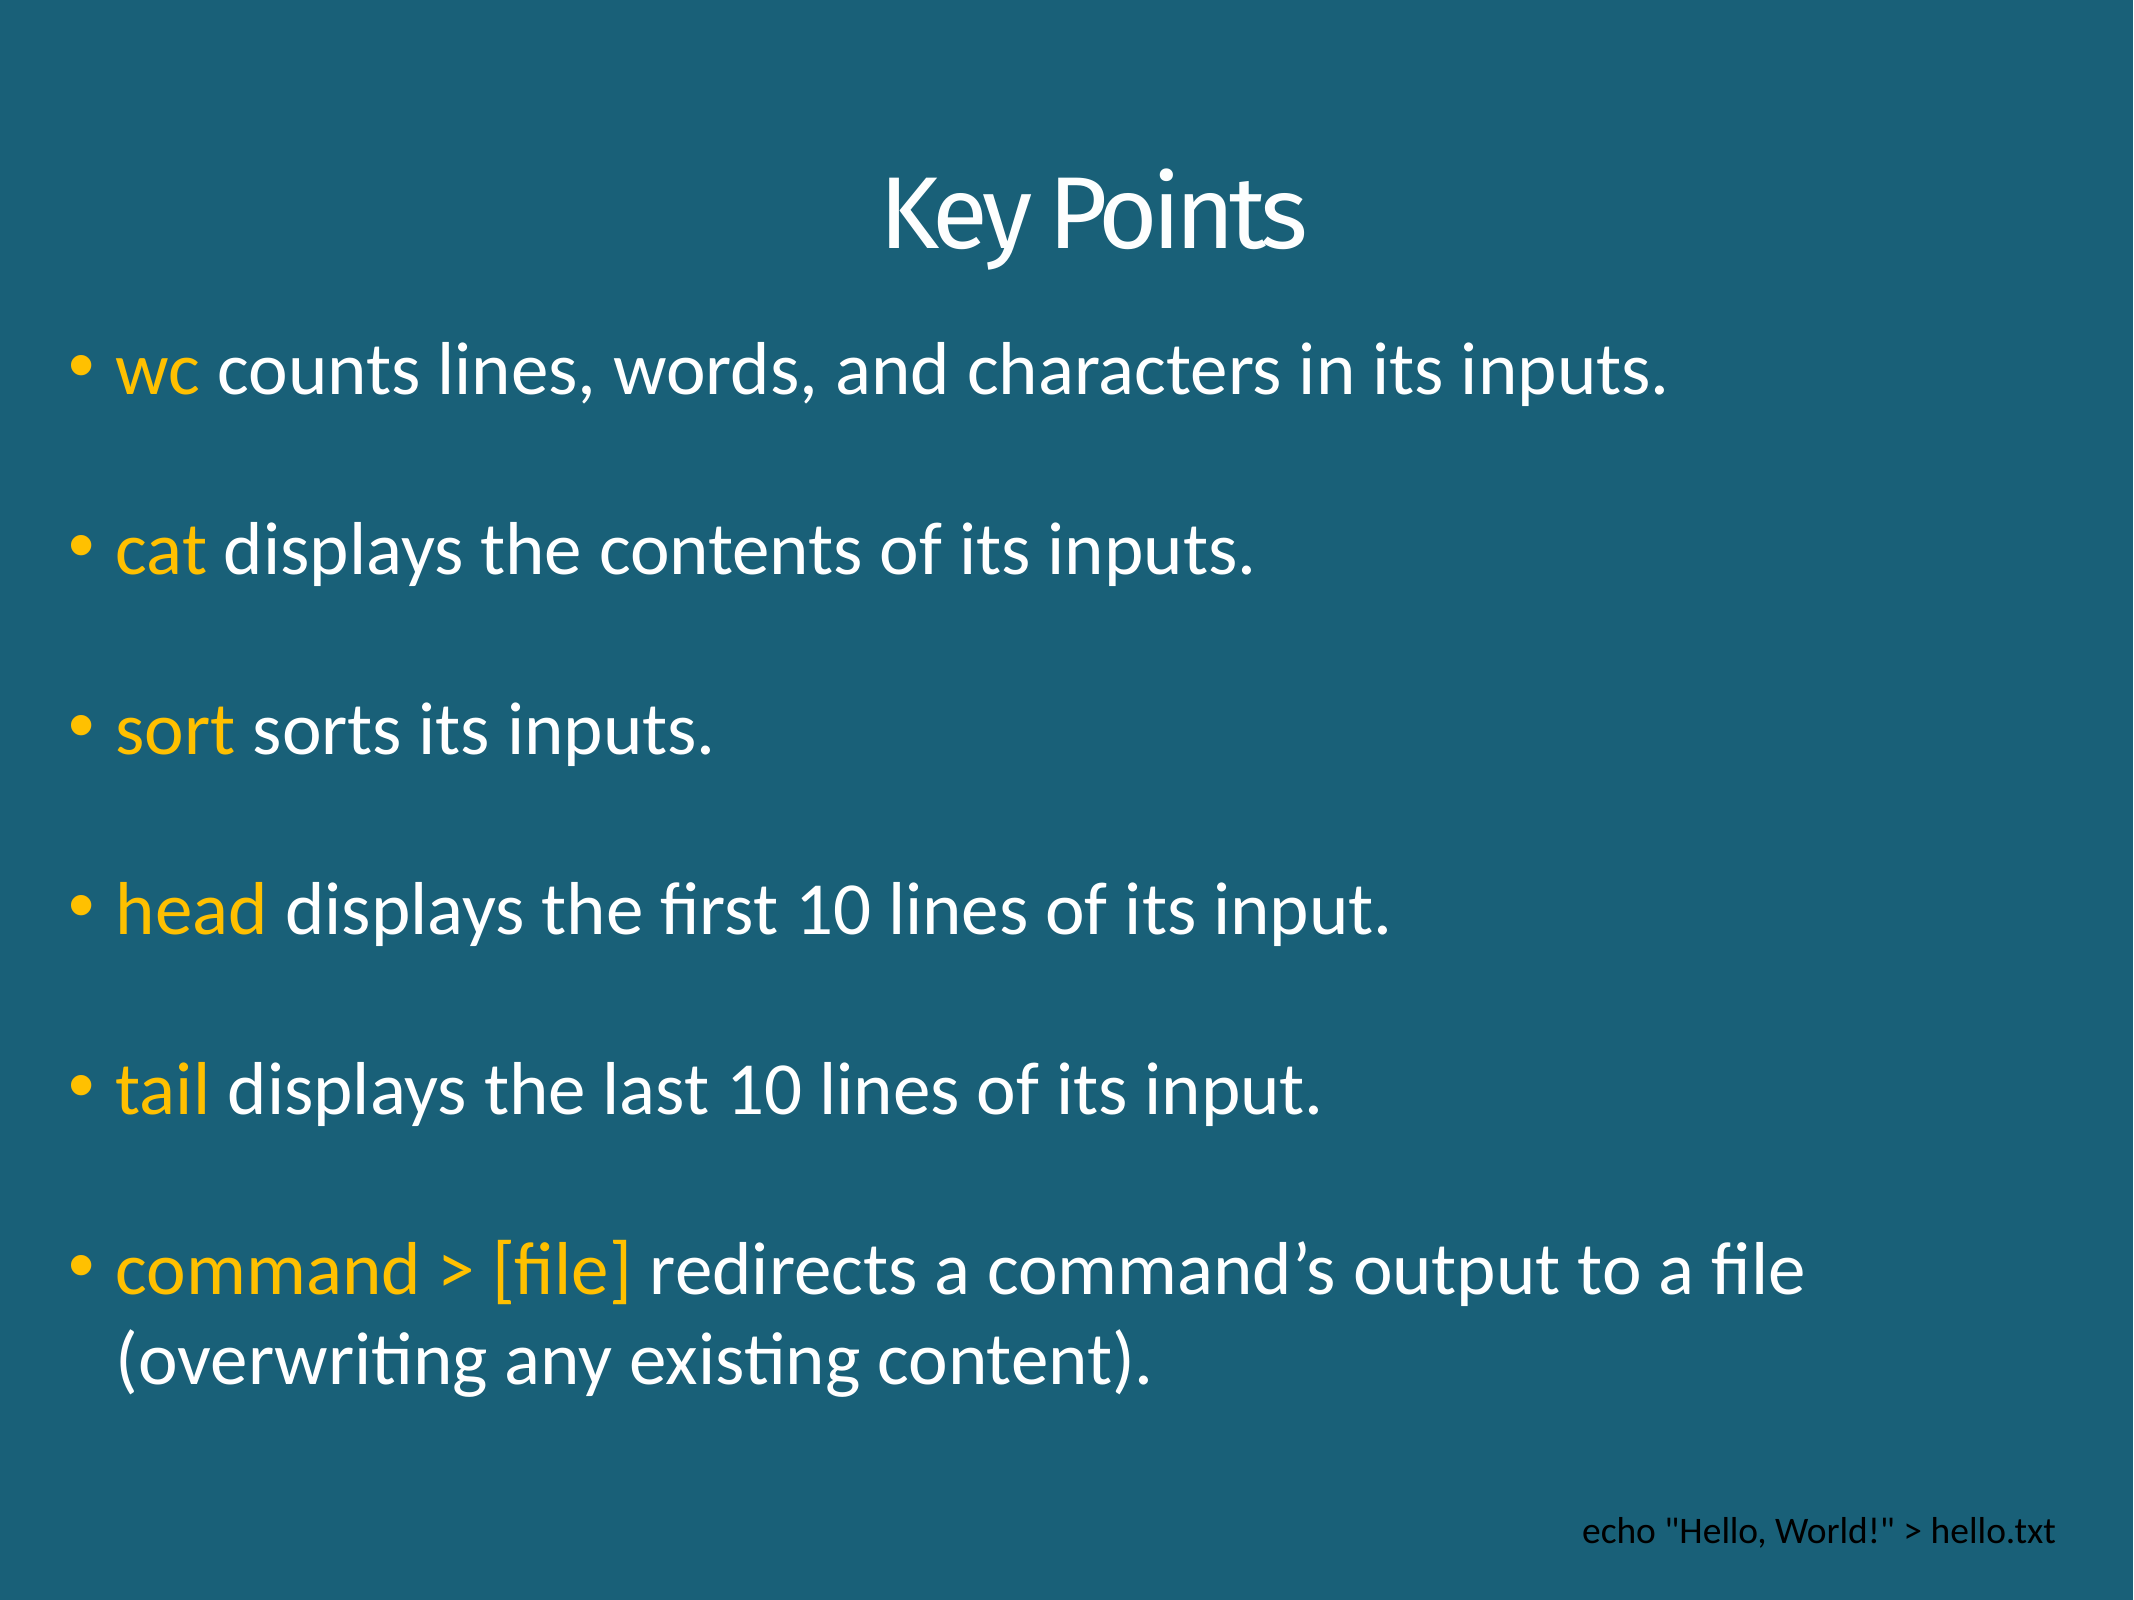

Key Points
wc counts lines, words, and characters in its inputs.

cat displays the contents of its inputs.

sort sorts its inputs.

head displays the first 10 lines of its input.

tail displays the last 10 lines of its input.

command > [file] redirects a command’s output to a file (overwriting any existing content).

echo "Hello, World!" > hello.txt